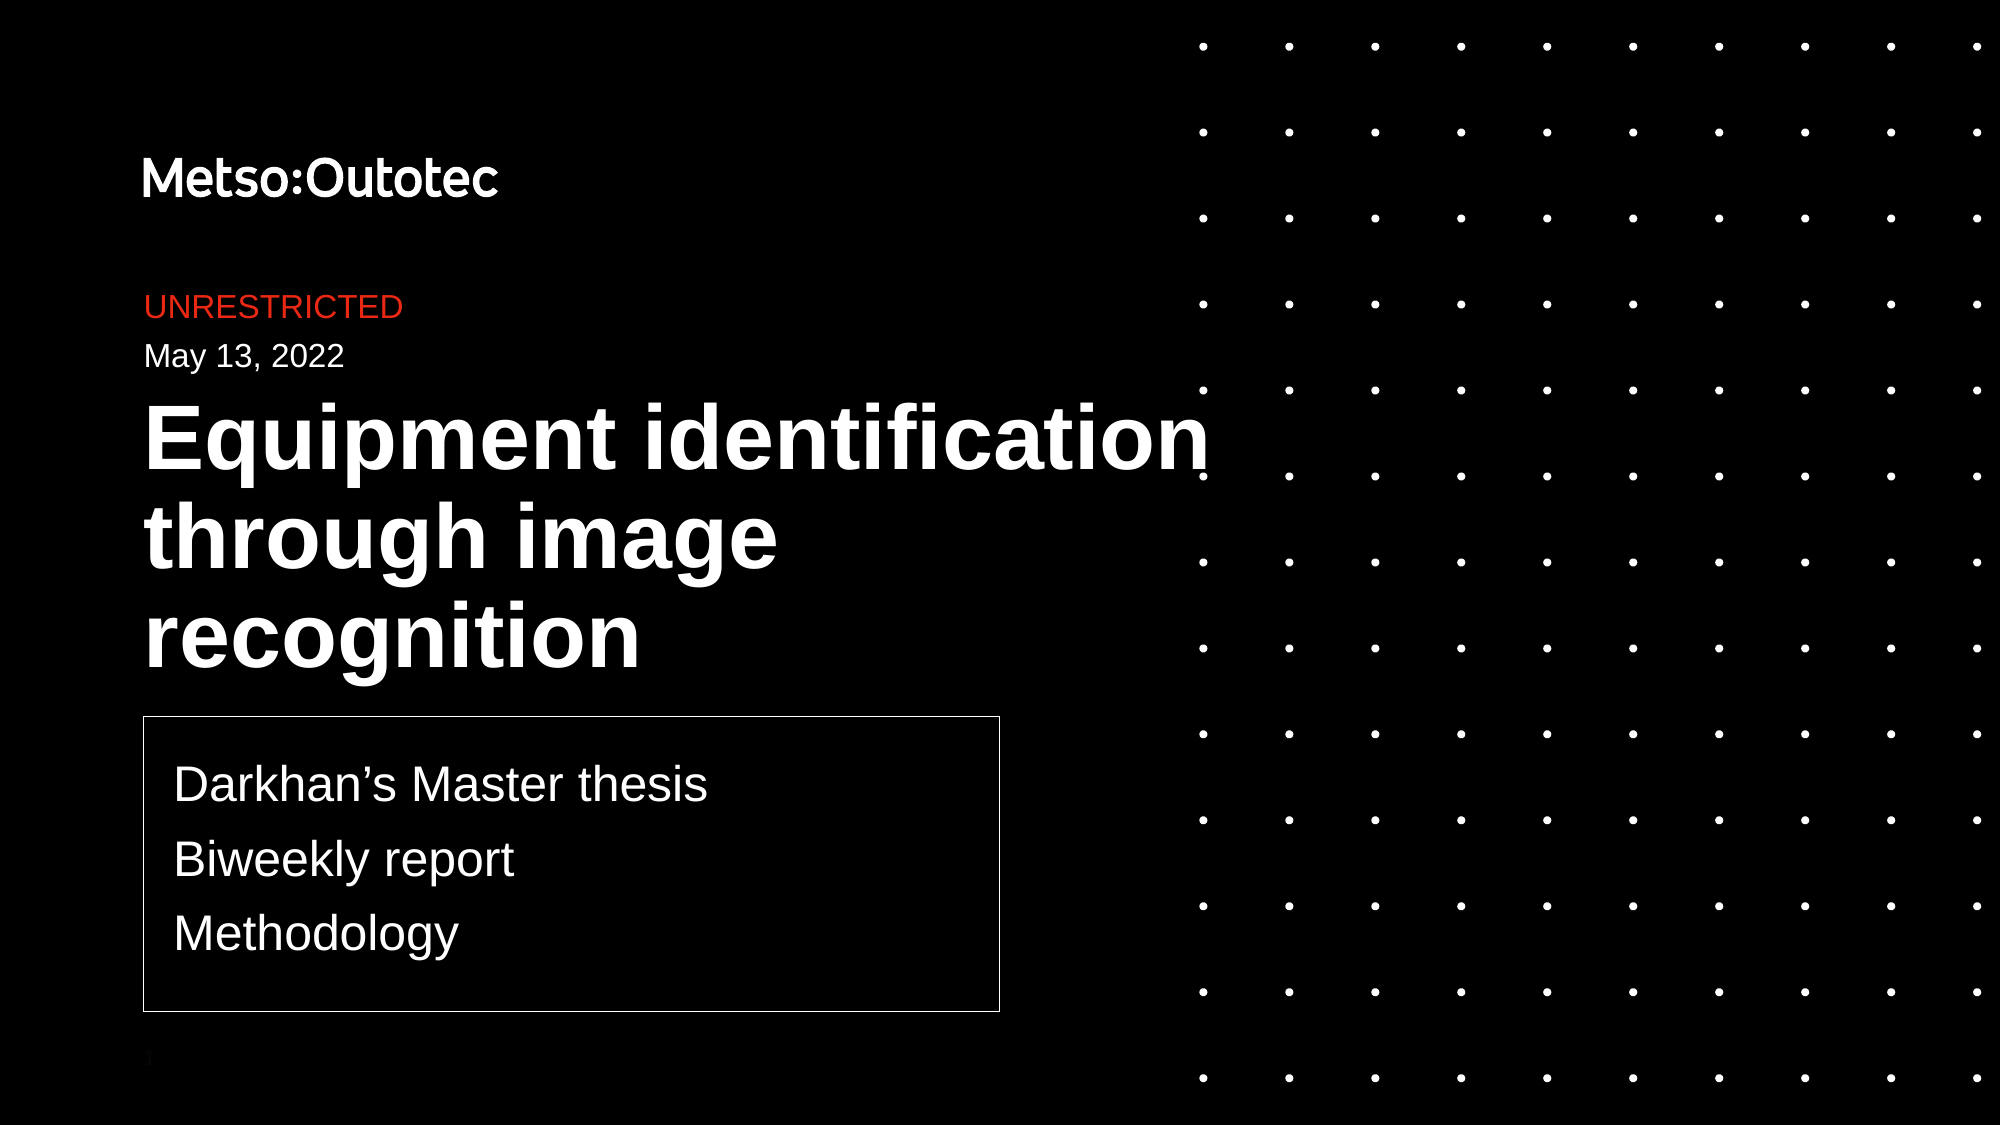

UNRESTRICTED
May 13, 2022
# Equipment identification through image recognition
Darkhan’s Master thesis
Biweekly report
Methodology
1